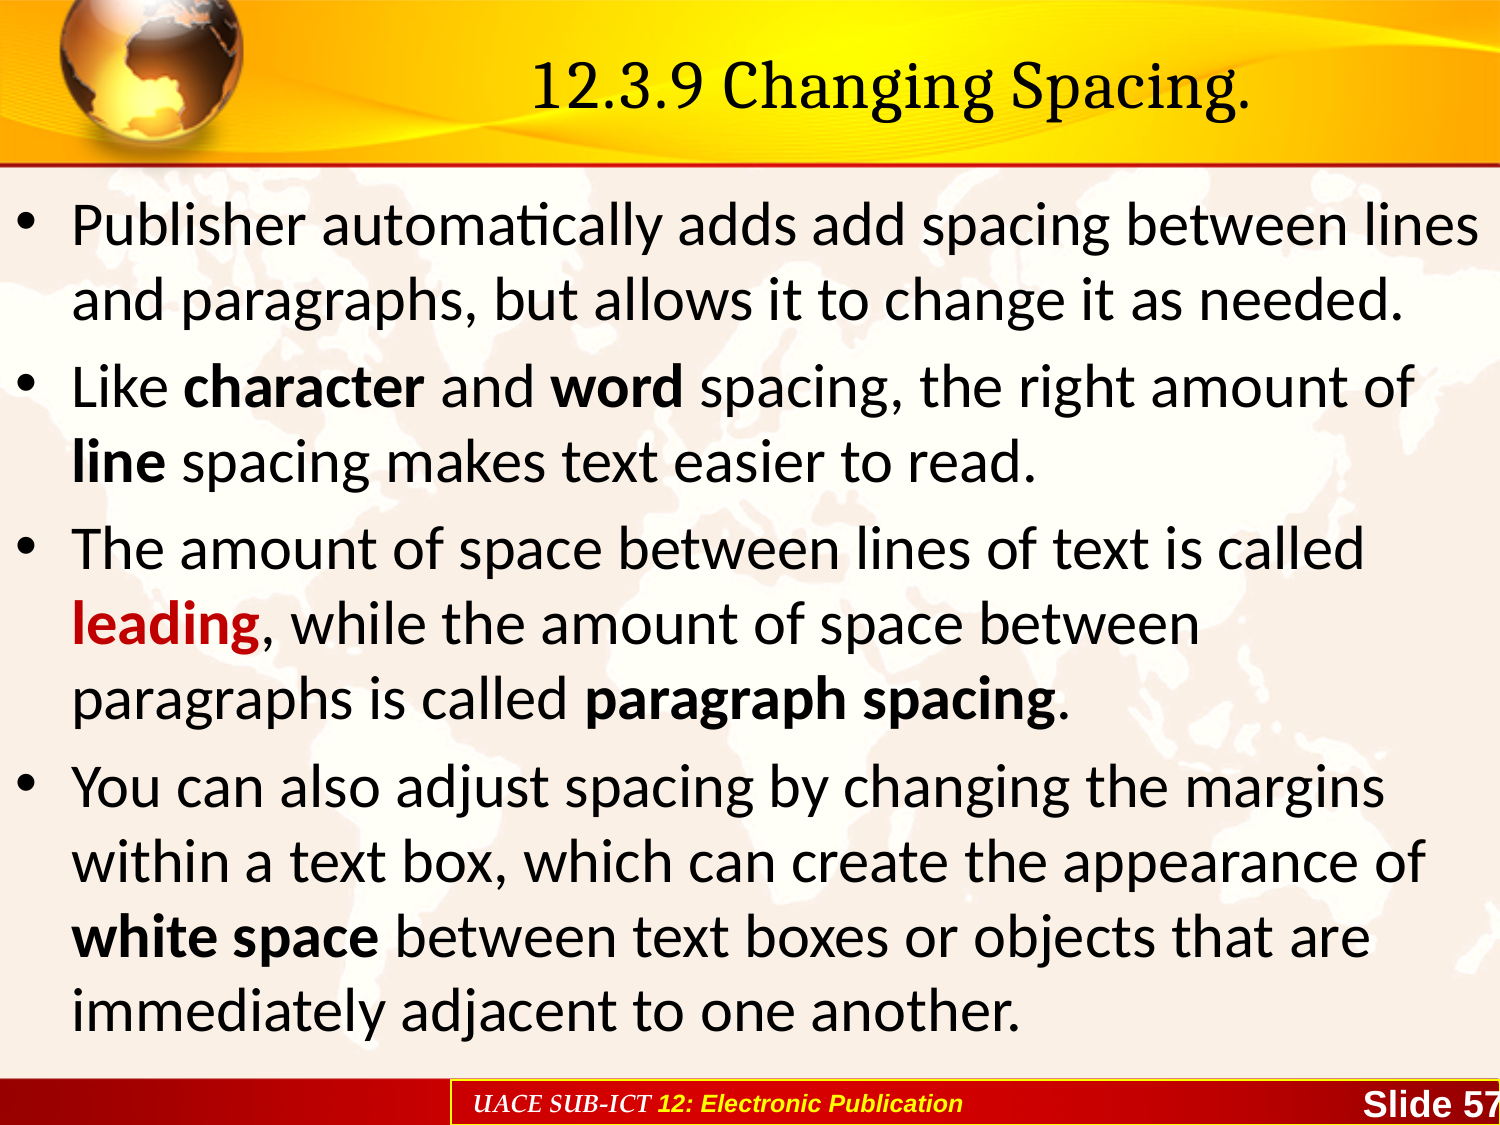

# 12.3.9 Changing Spacing.
Publisher automatically adds add spacing between lines and paragraphs, but allows it to change it as needed.
Like character and word spacing, the right amount of line spacing makes text easier to read.
The amount of space between lines of text is called leading, while the amount of space between paragraphs is called paragraph spacing.
You can also adjust spacing by changing the margins within a text box, which can create the appearance of white space between text boxes or objects that are immediately adjacent to one another.